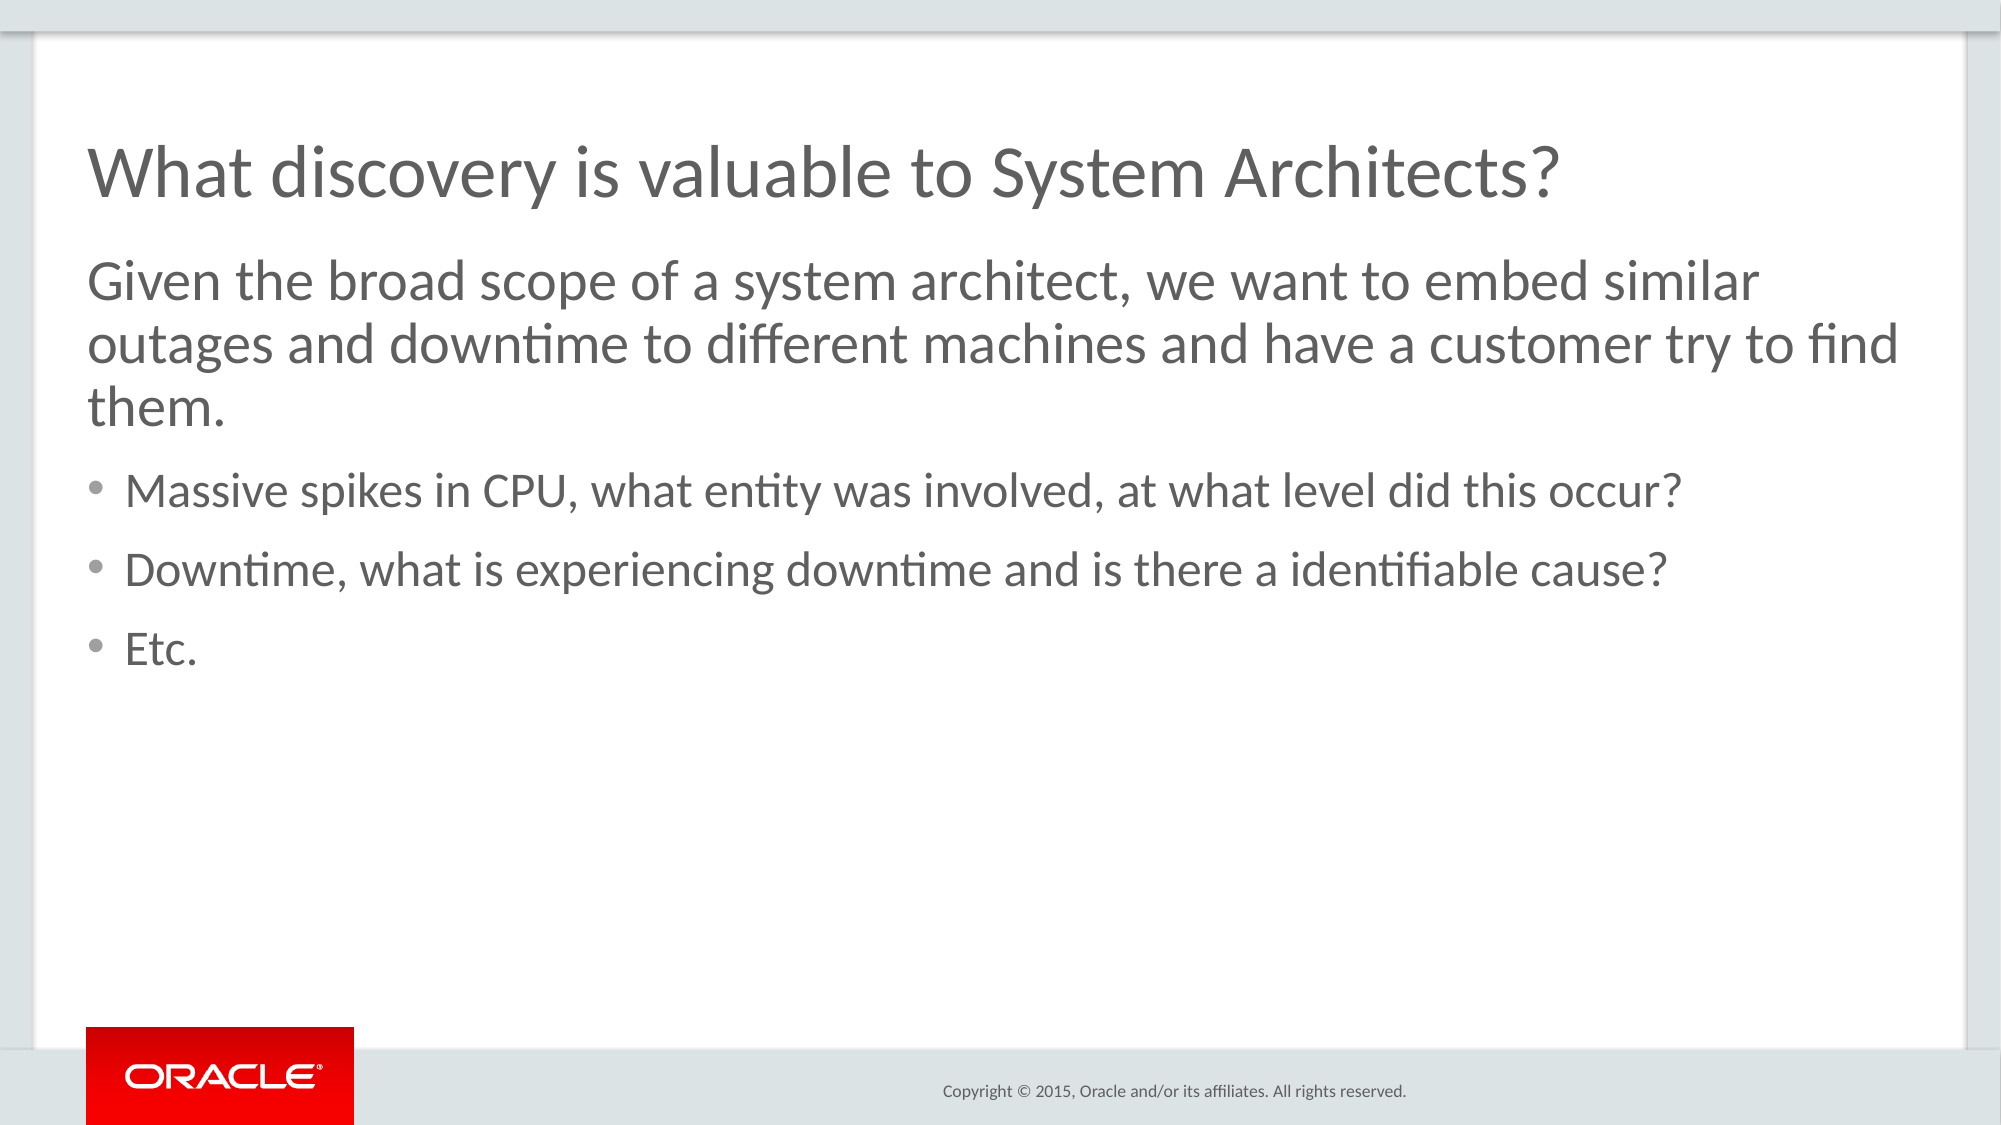

# What discovery is valuable to System Architects?
Given the broad scope of a system architect, we want to embed similar outages and downtime to different machines and have a customer try to find them.
Massive spikes in CPU, what entity was involved, at what level did this occur?
Downtime, what is experiencing downtime and is there a identifiable cause?
Etc.